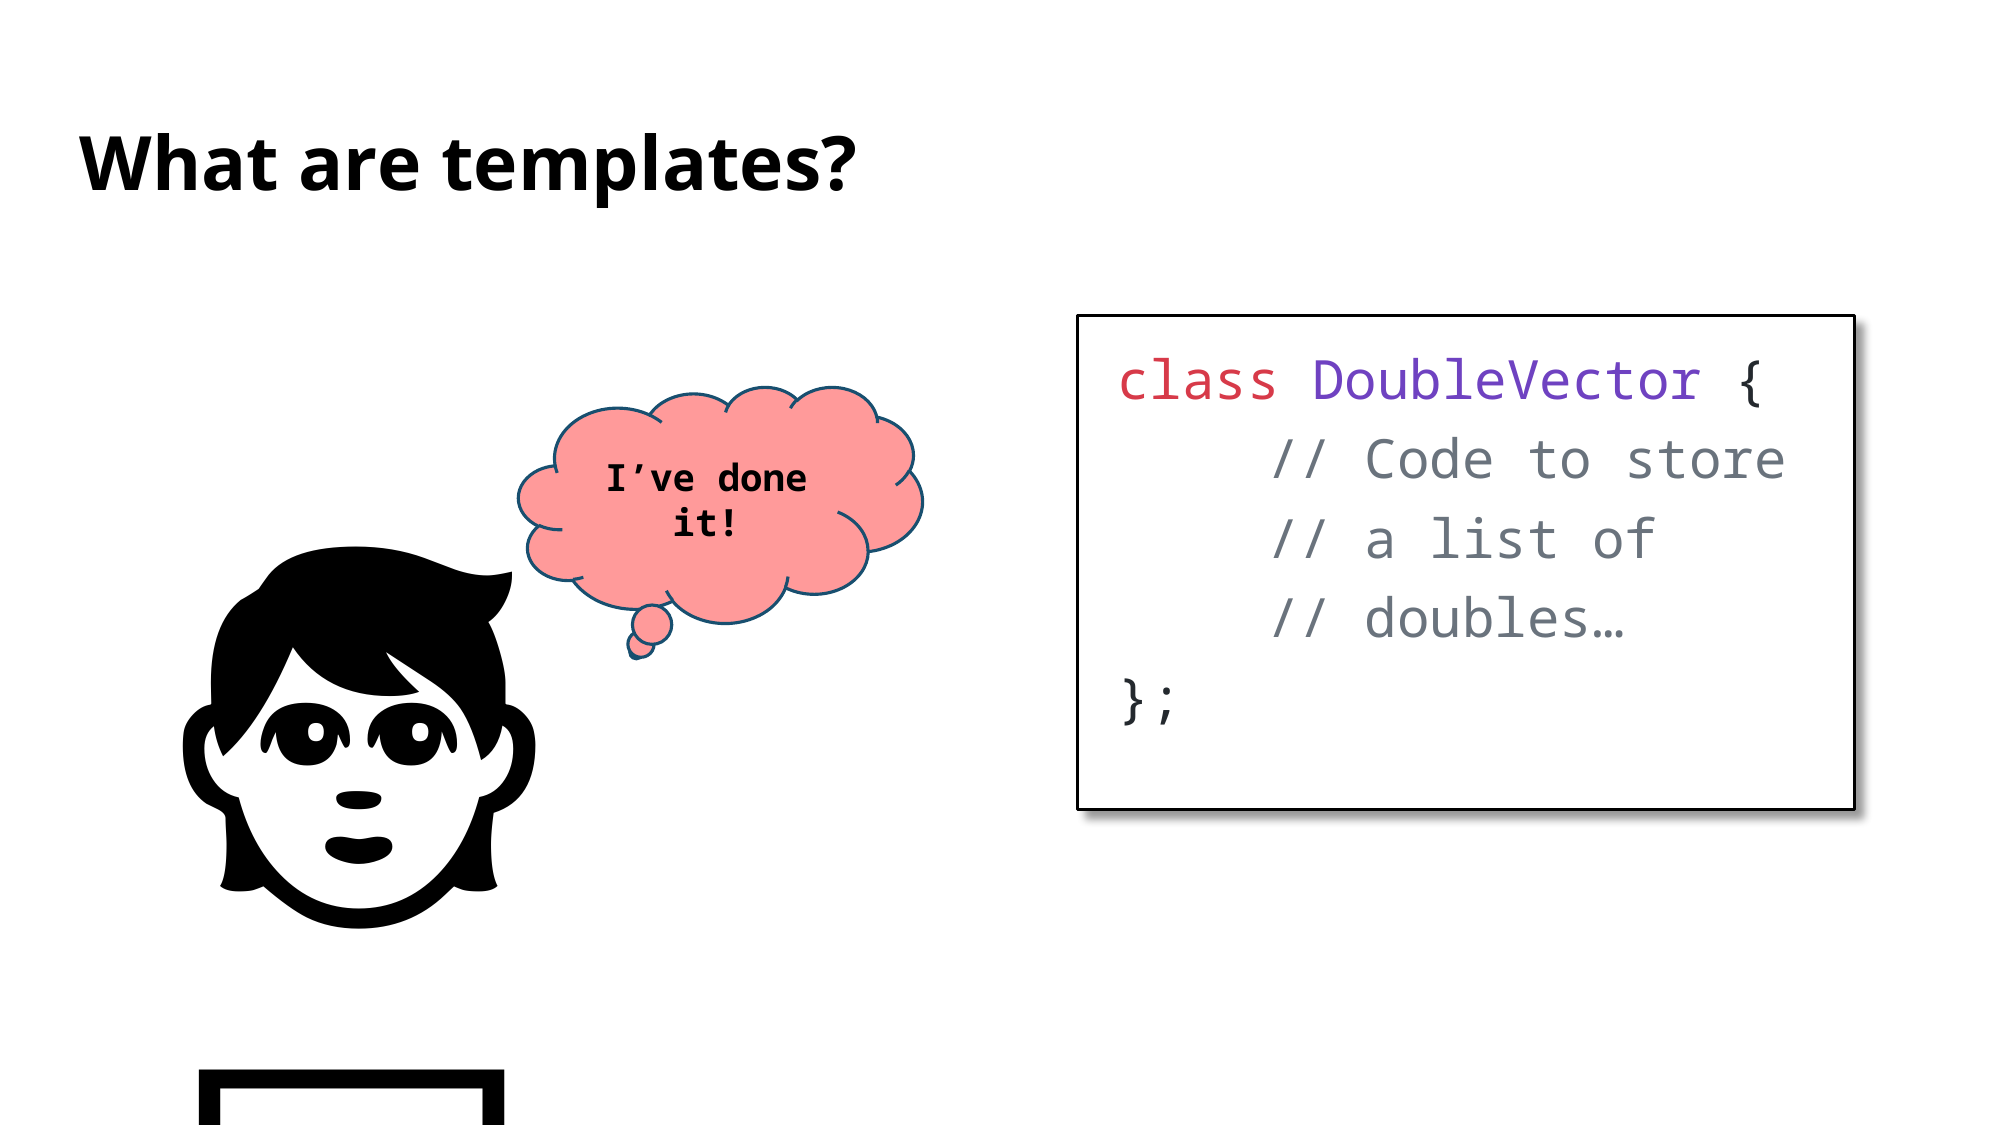

# What are templates?
class DoubleVector {
	// Code to store
	// a list of
	// doubles…
};
I’ve done it!
🧑‍💻️